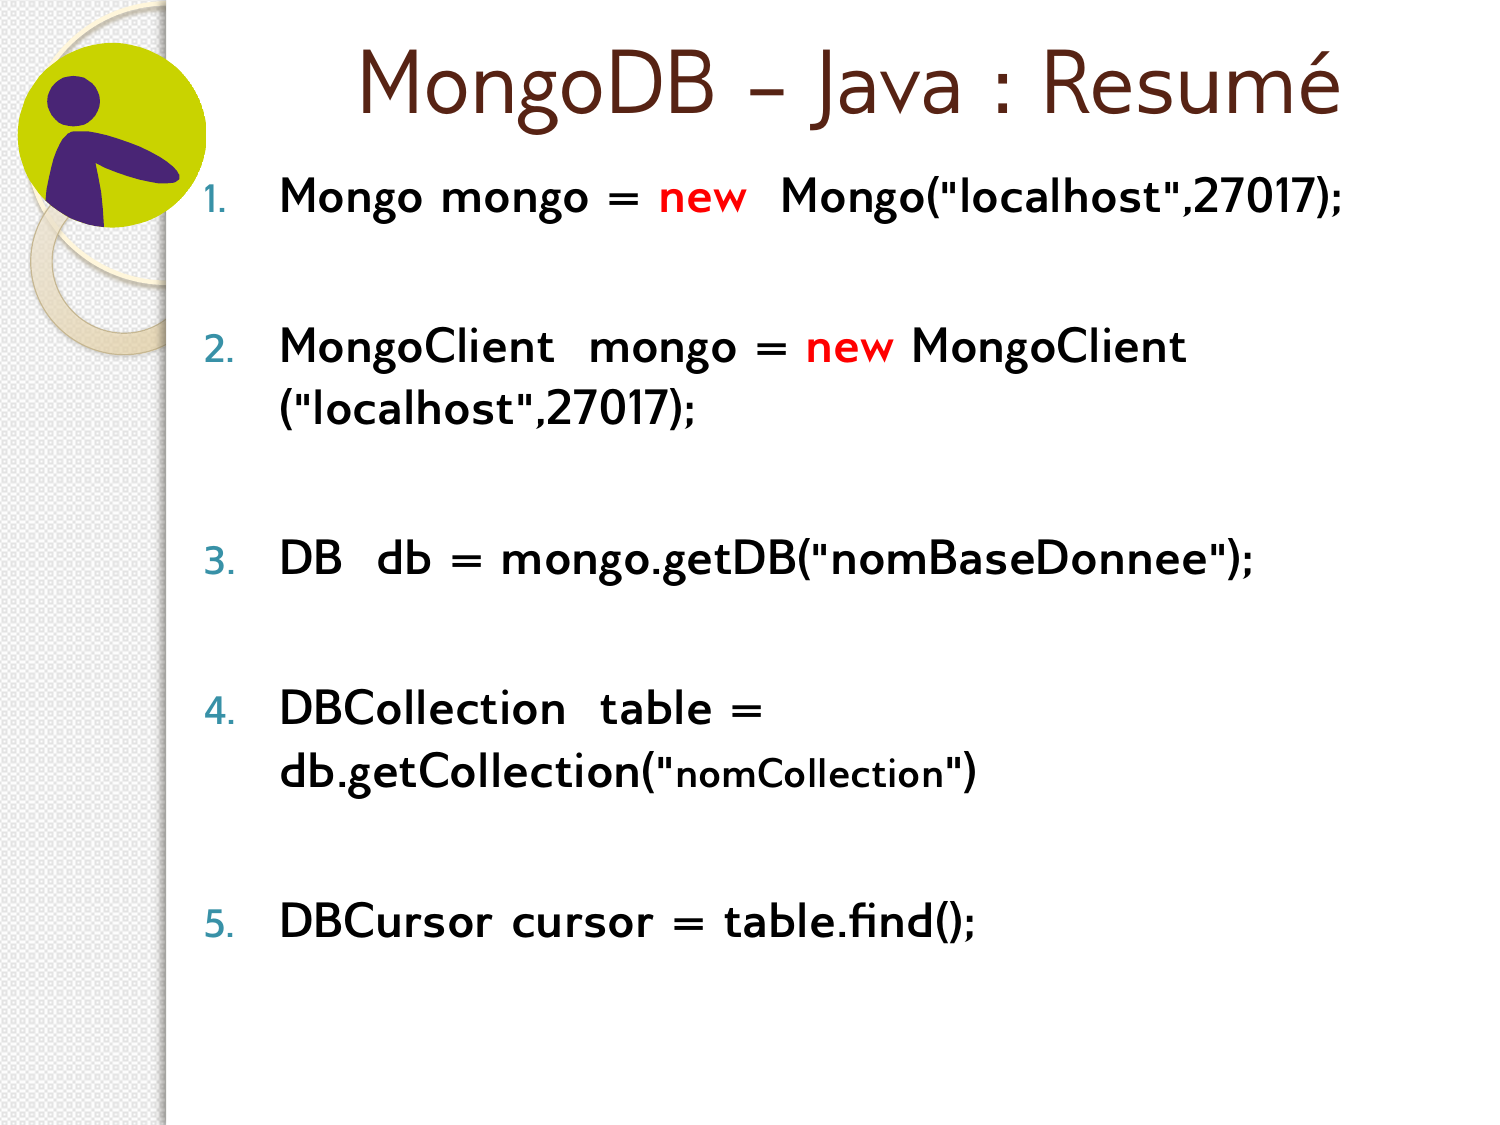

# MongoDB – Java : Resumé
Mongo mongo = new  Mongo("localhost",27017);

MongoClient  mongo = new MongoClient ("localhost",27017);

DB  db = mongo.getDB("nomBaseDonnee");

DBCollection  table = db.getCollection("nomCollection")

DBCursor cursor = table.find();